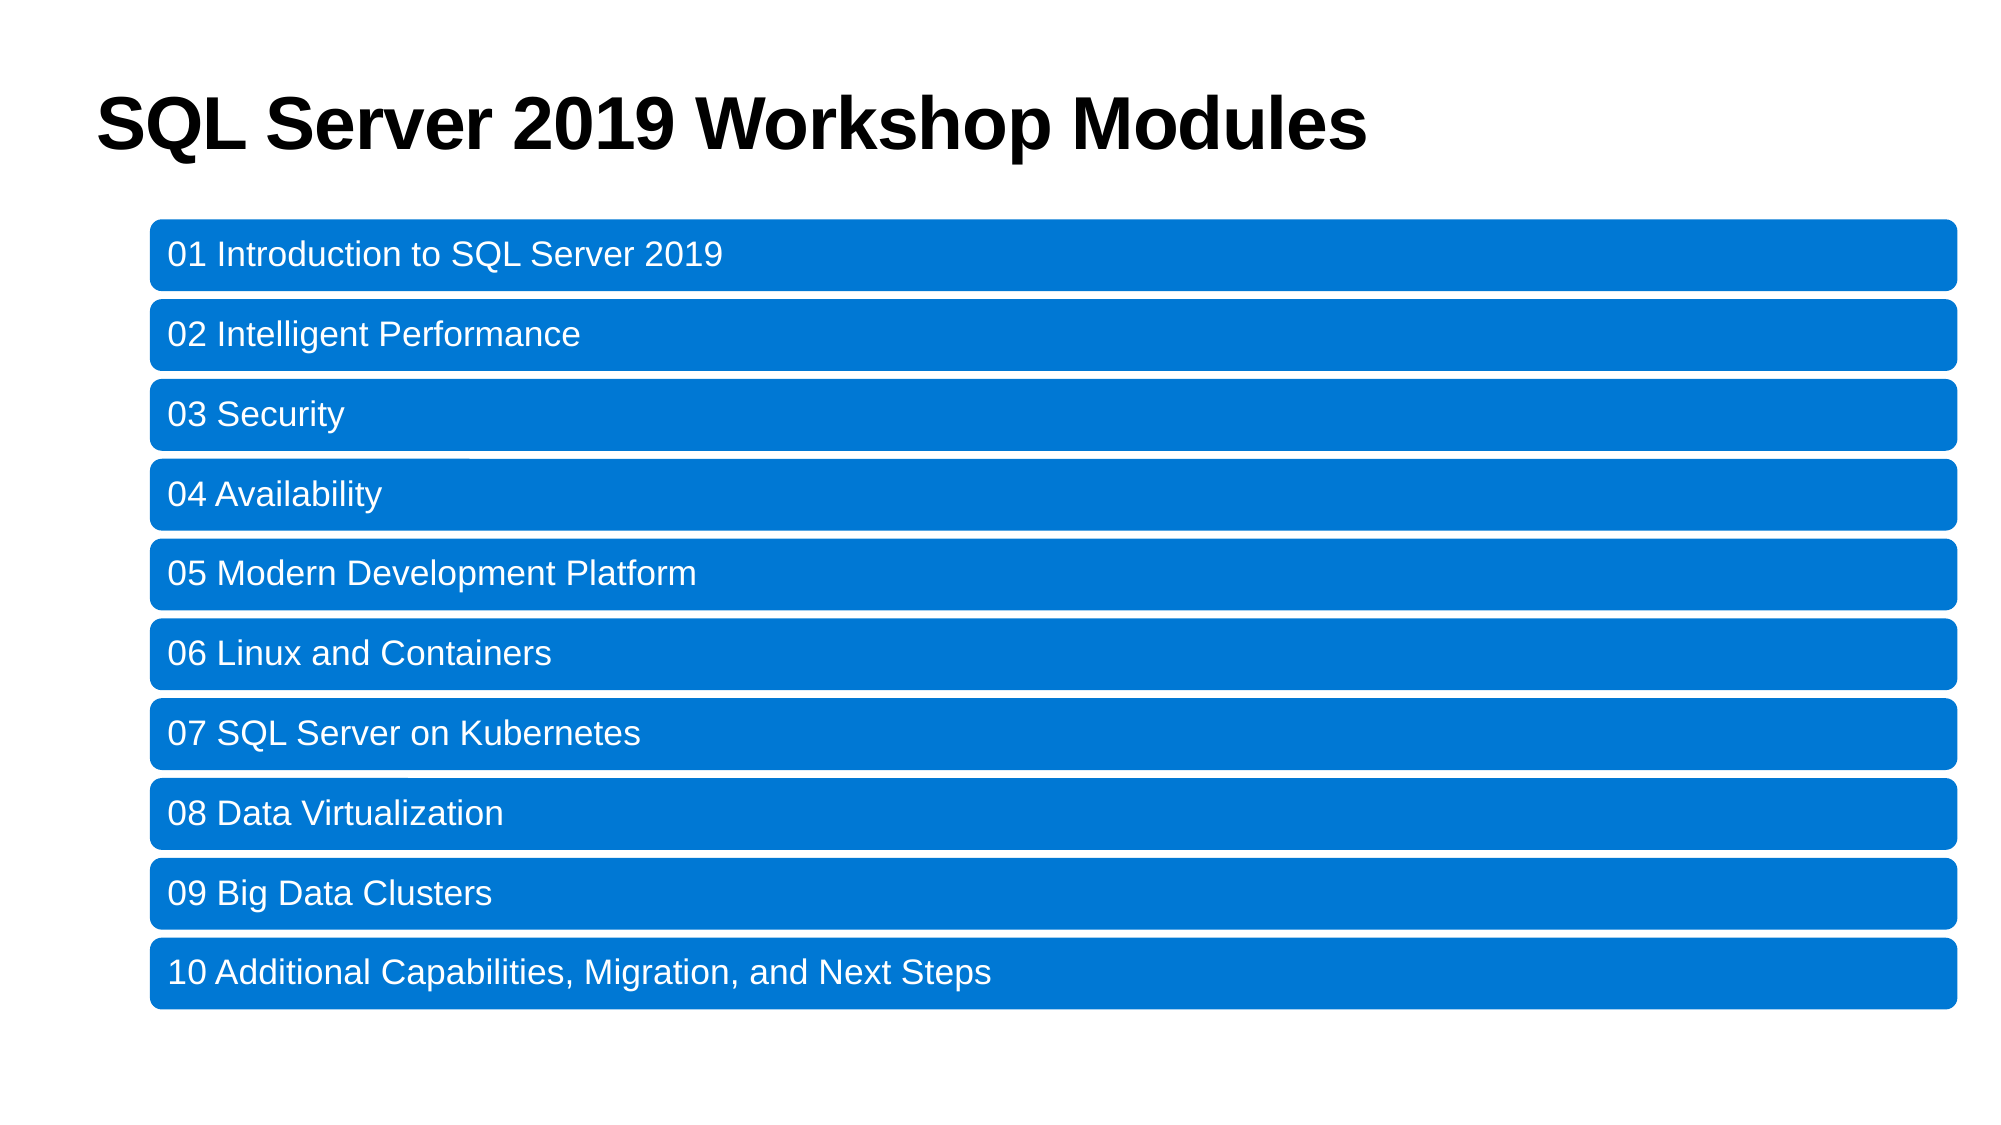

# SQL Server 2019 Workshop Modules
01 Introduction to SQL Server 2019
02 Intelligent Performance
03 Security
04 Availability
05 Modern Development Platform
06 Linux and Containers
07 SQL Server on Kubernetes
08 Data Virtualization
09 Big Data Clusters
10 Additional Capabilities, Migration, and Next Steps